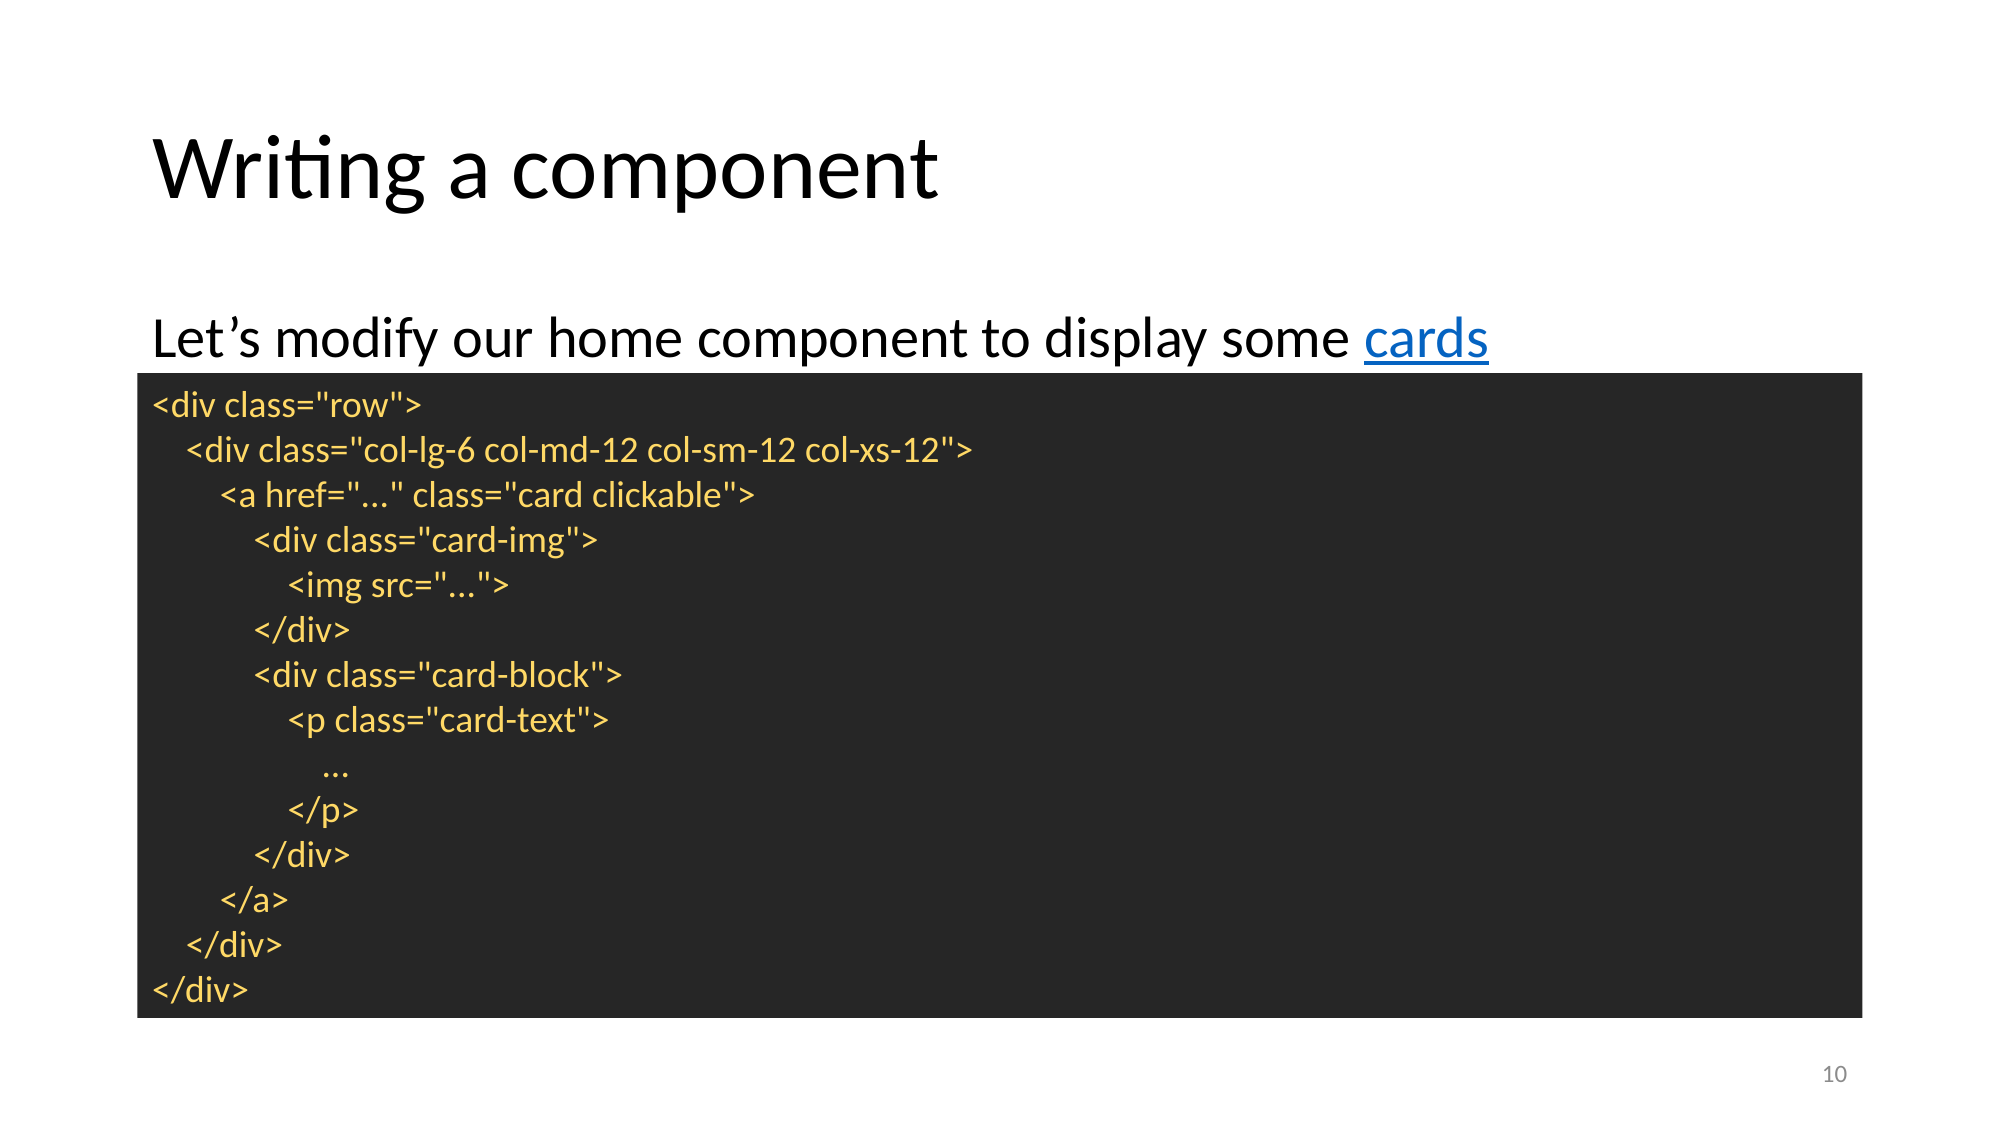

# Writing a component
Let’s modify our home component to display some cards
<div class="row">
    <div class="col-lg-6 col-md-12 col-sm-12 col-xs-12">
        <a href="..." class="card clickable">
            <div class="card-img">
                <img src="...">
            </div>
            <div class="card-block">
                <p class="card-text">
                    ...
                </p>
            </div>
        </a>
    </div>
</div>
10